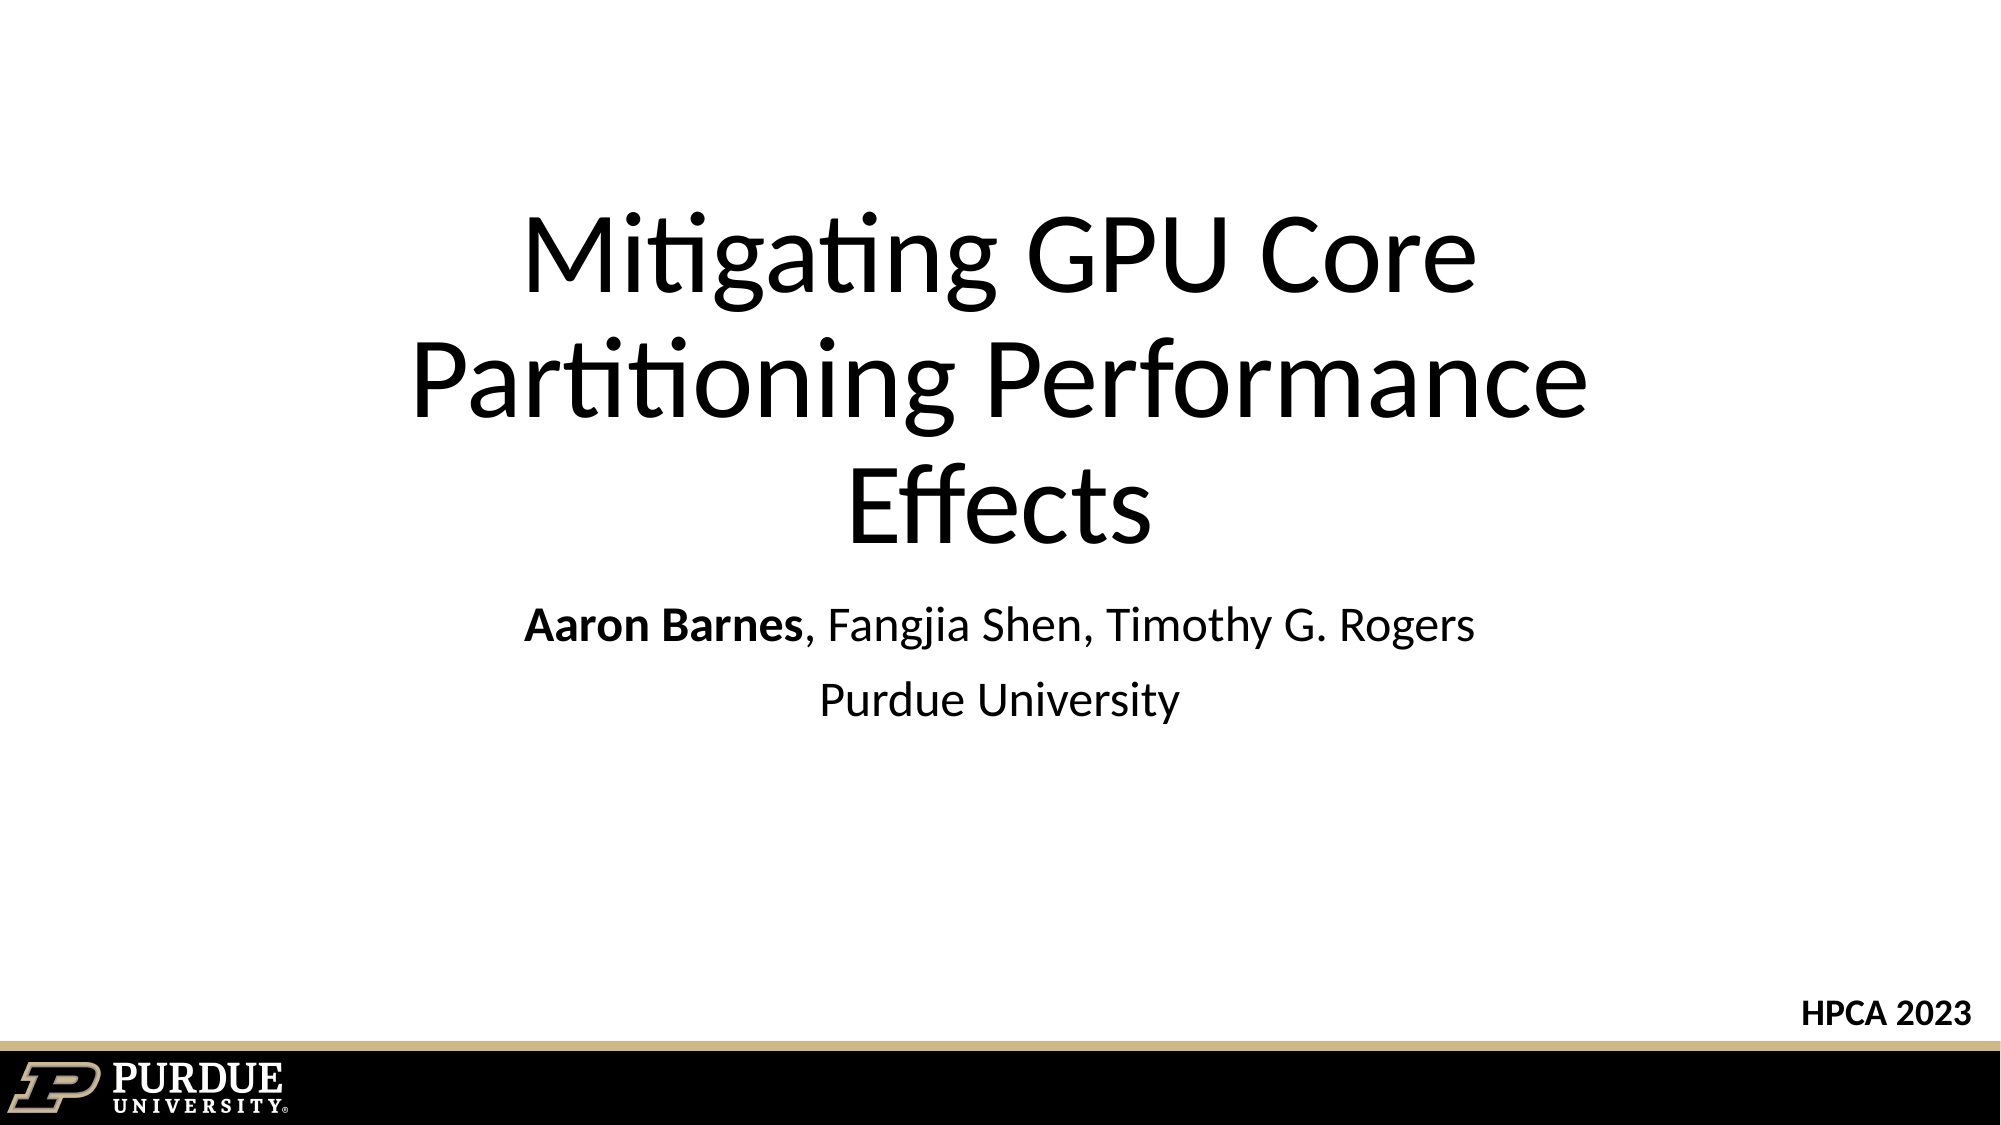

# Mitigating GPU Core Partitioning Performance Effects
Aaron Barnes, Fangjia Shen, Timothy G. Rogers
Purdue University
HPCA 2023
2/27/2023